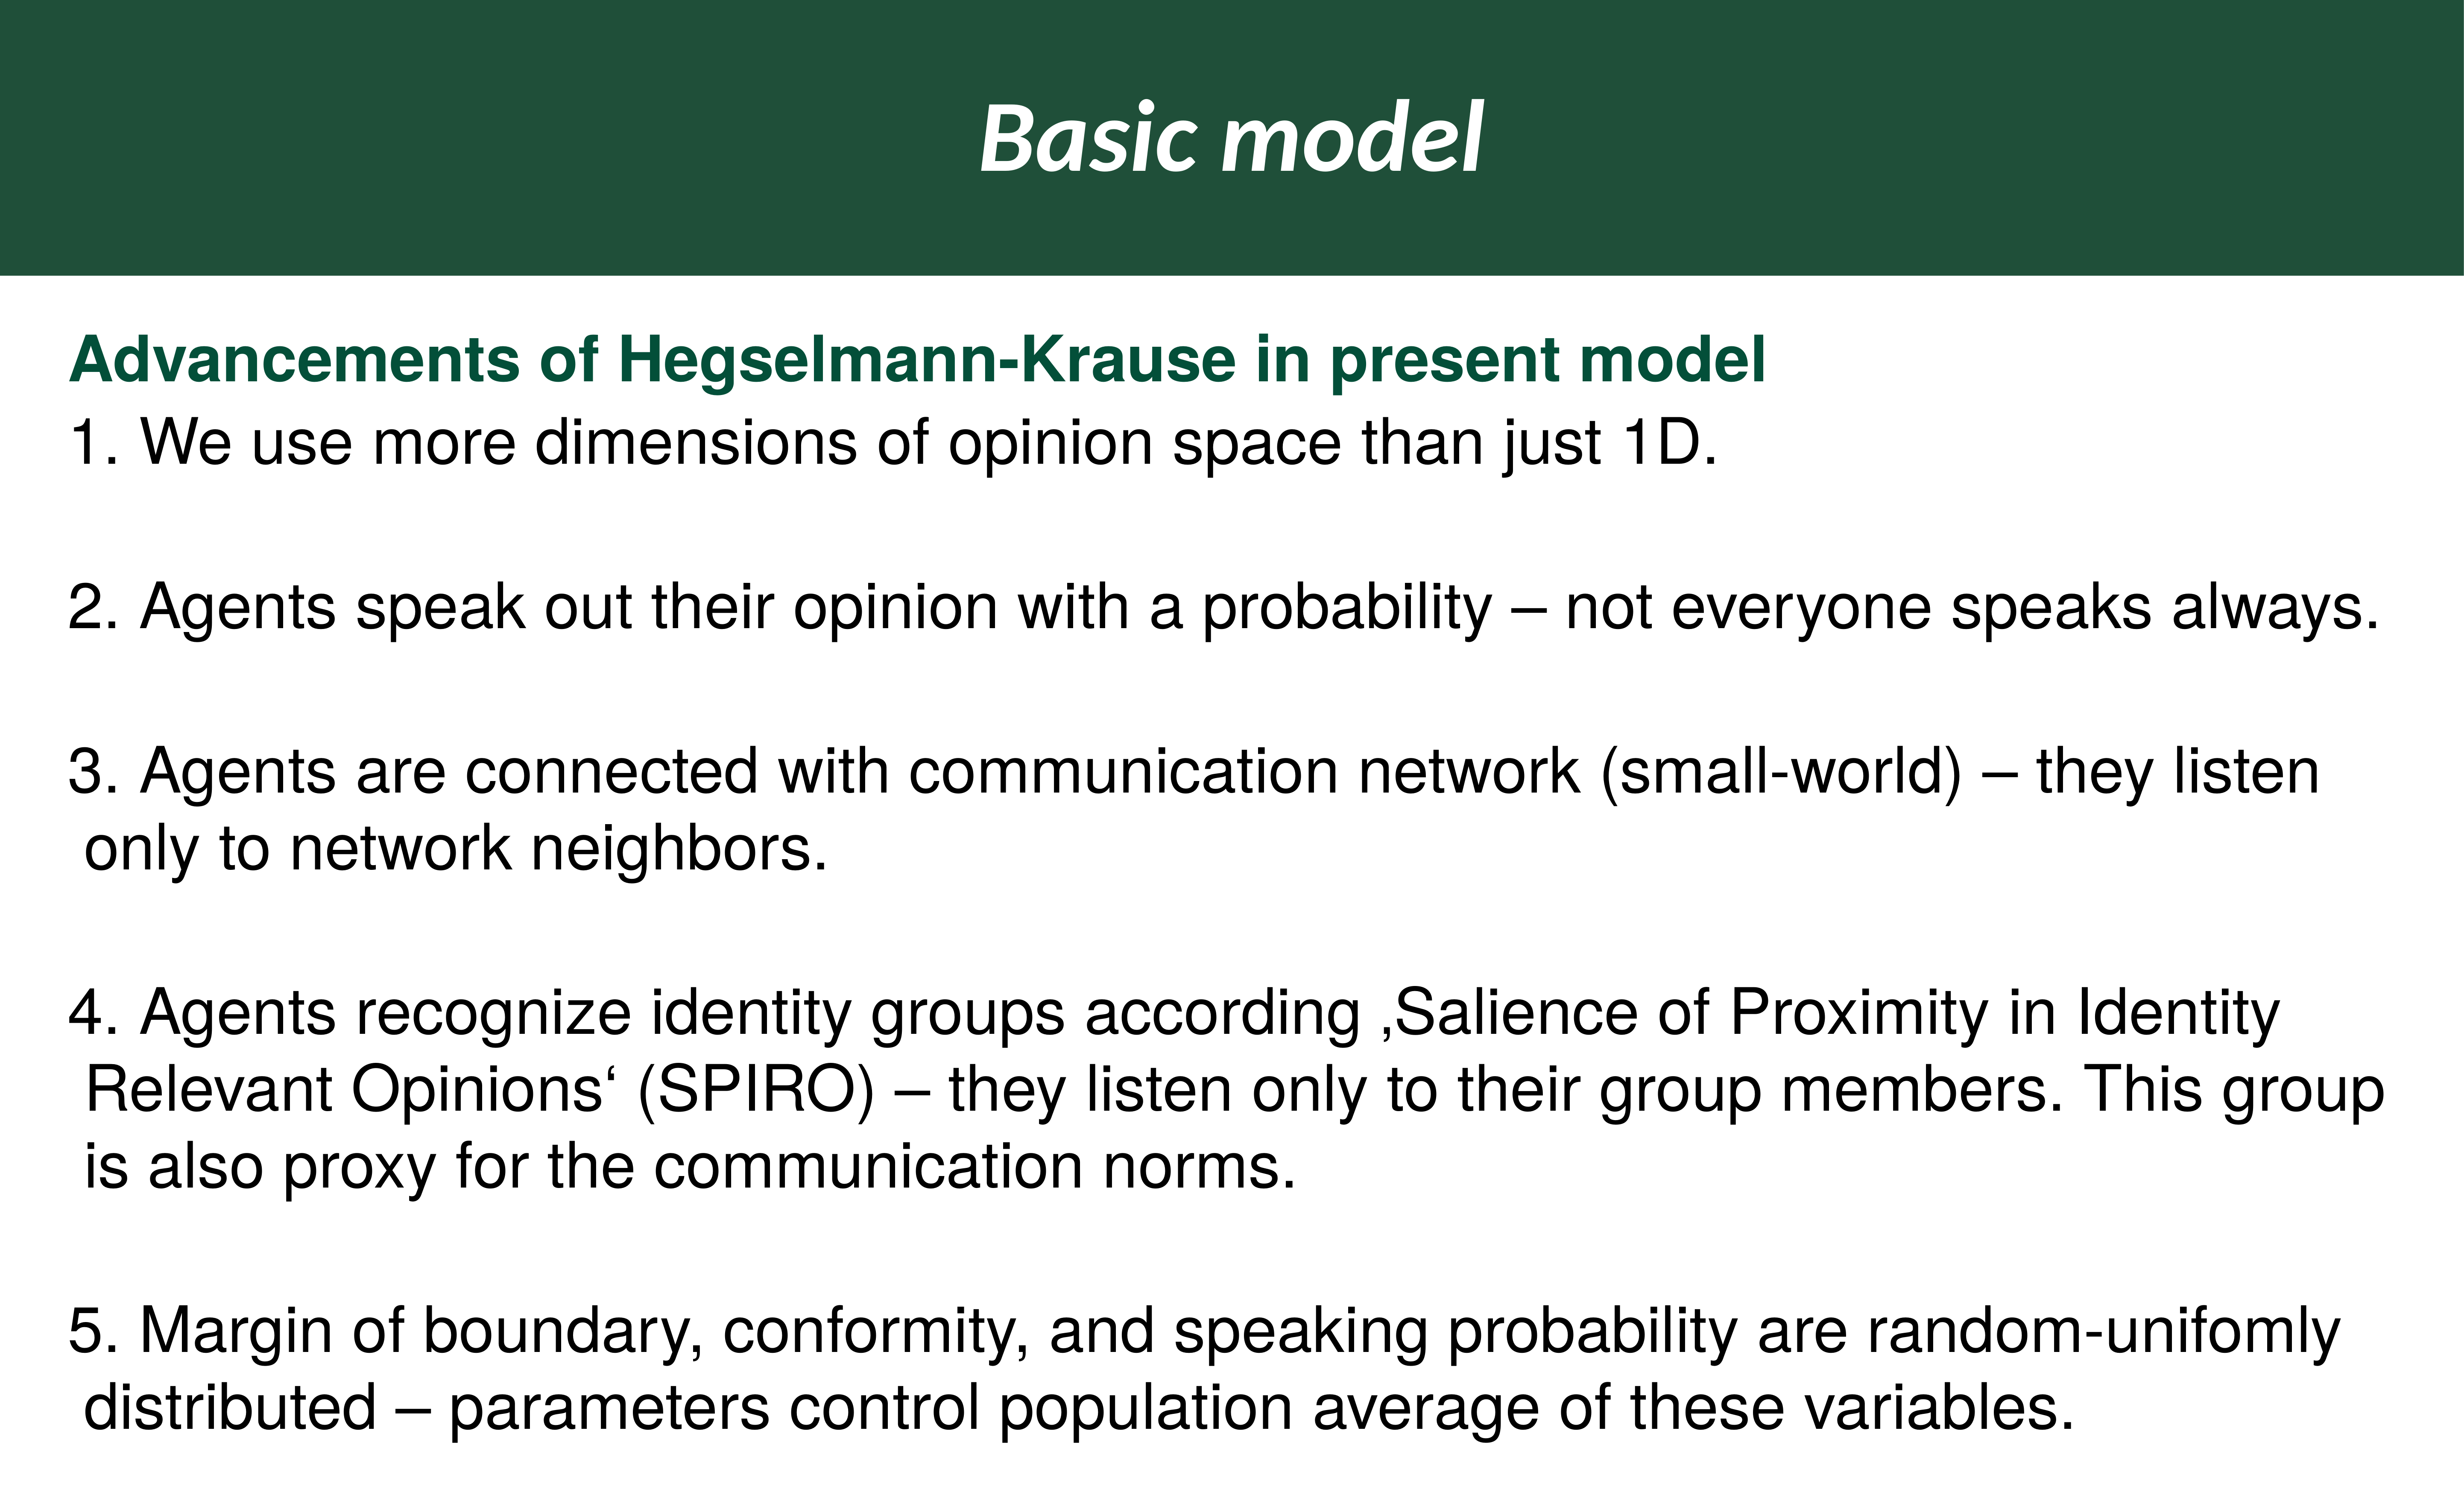

Basic model
Advancements of Hegselmann-Krause in present model
 We use more dimensions of opinion space than just 1D.

 Agents speak out their opinion with a probability – not everyone speaks always.

 Agents are connected with communication network (small-world) – they listen only to network neighbors.

 Agents recognize identity groups according ‚Salience of Proximity in Identity Relevant Opinions‘ (SPIRO) – they listen only to their group members. This group is also proxy for the communication norms.

 Margin of boundary, conformity, and speaking probability are random-unifomly distributed – parameters control population average of these variables.